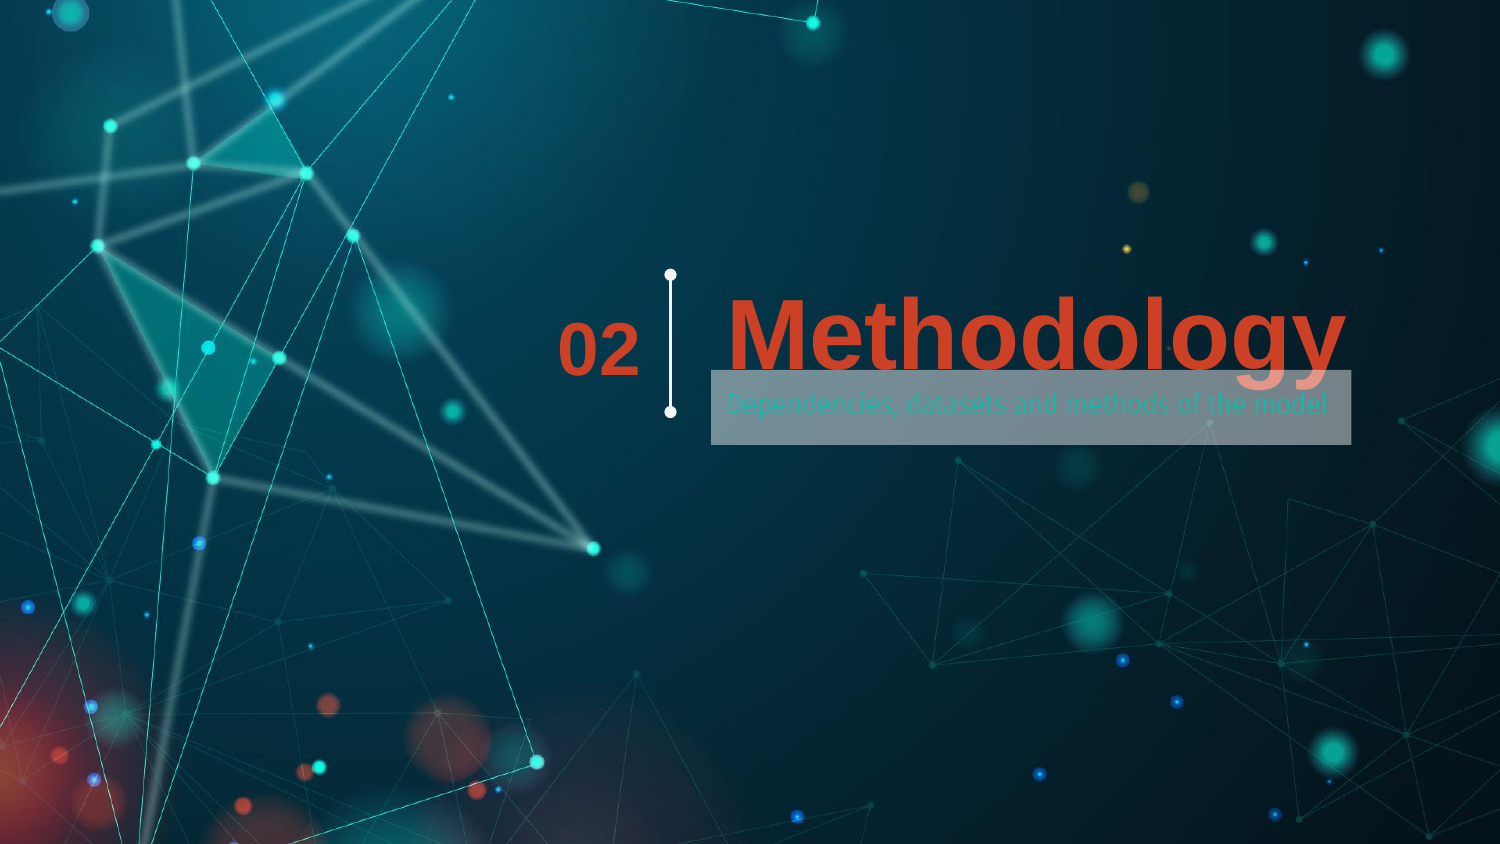

# Methodology
02
Dependencies, datasets and methods of the model